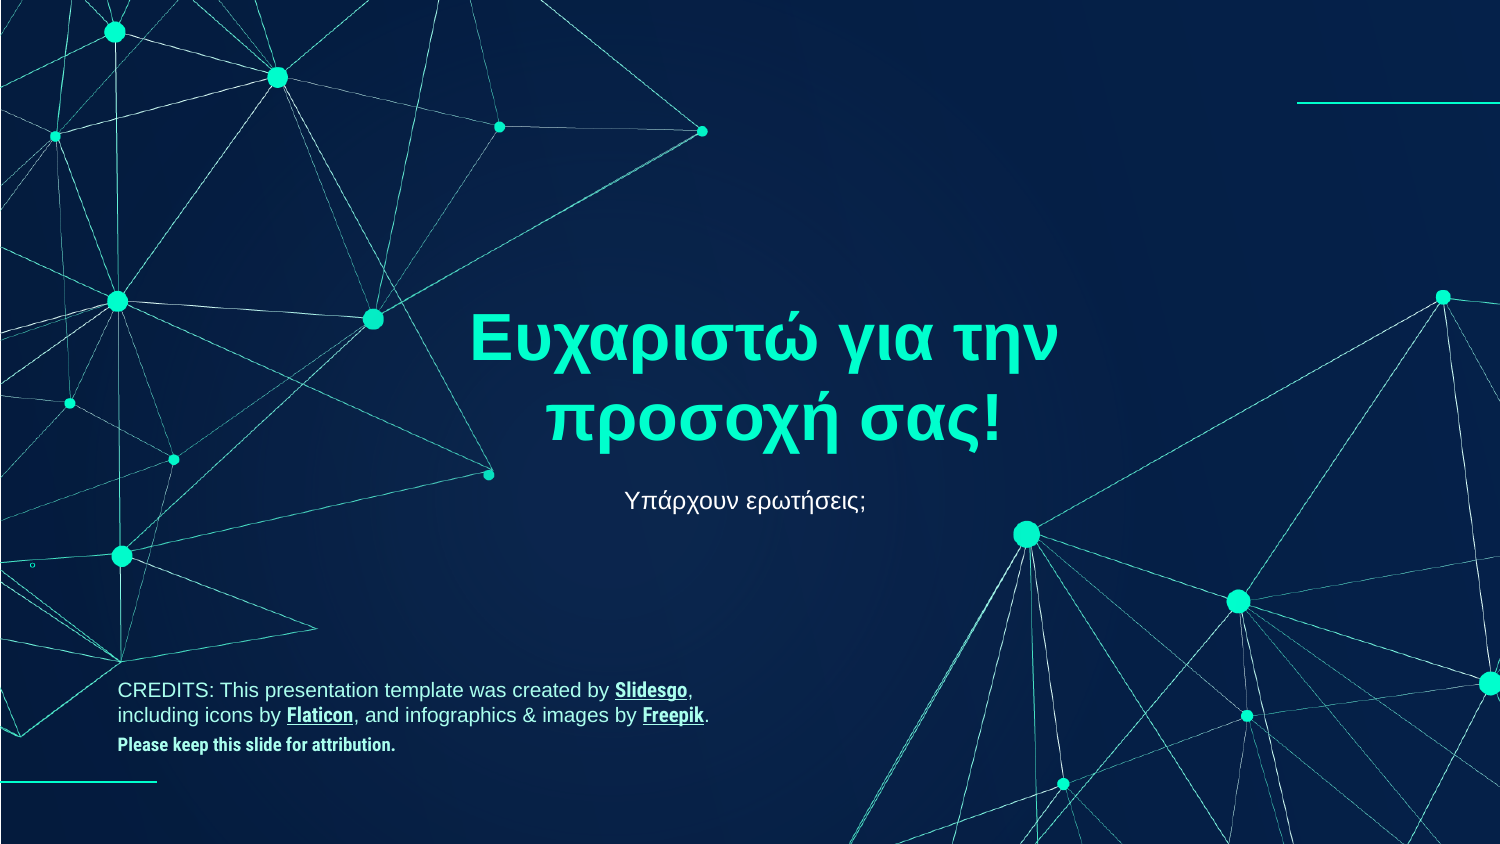

# Ευχαριστώ για την προσοχή σας!
Υπάρχουν ερωτήσεις;